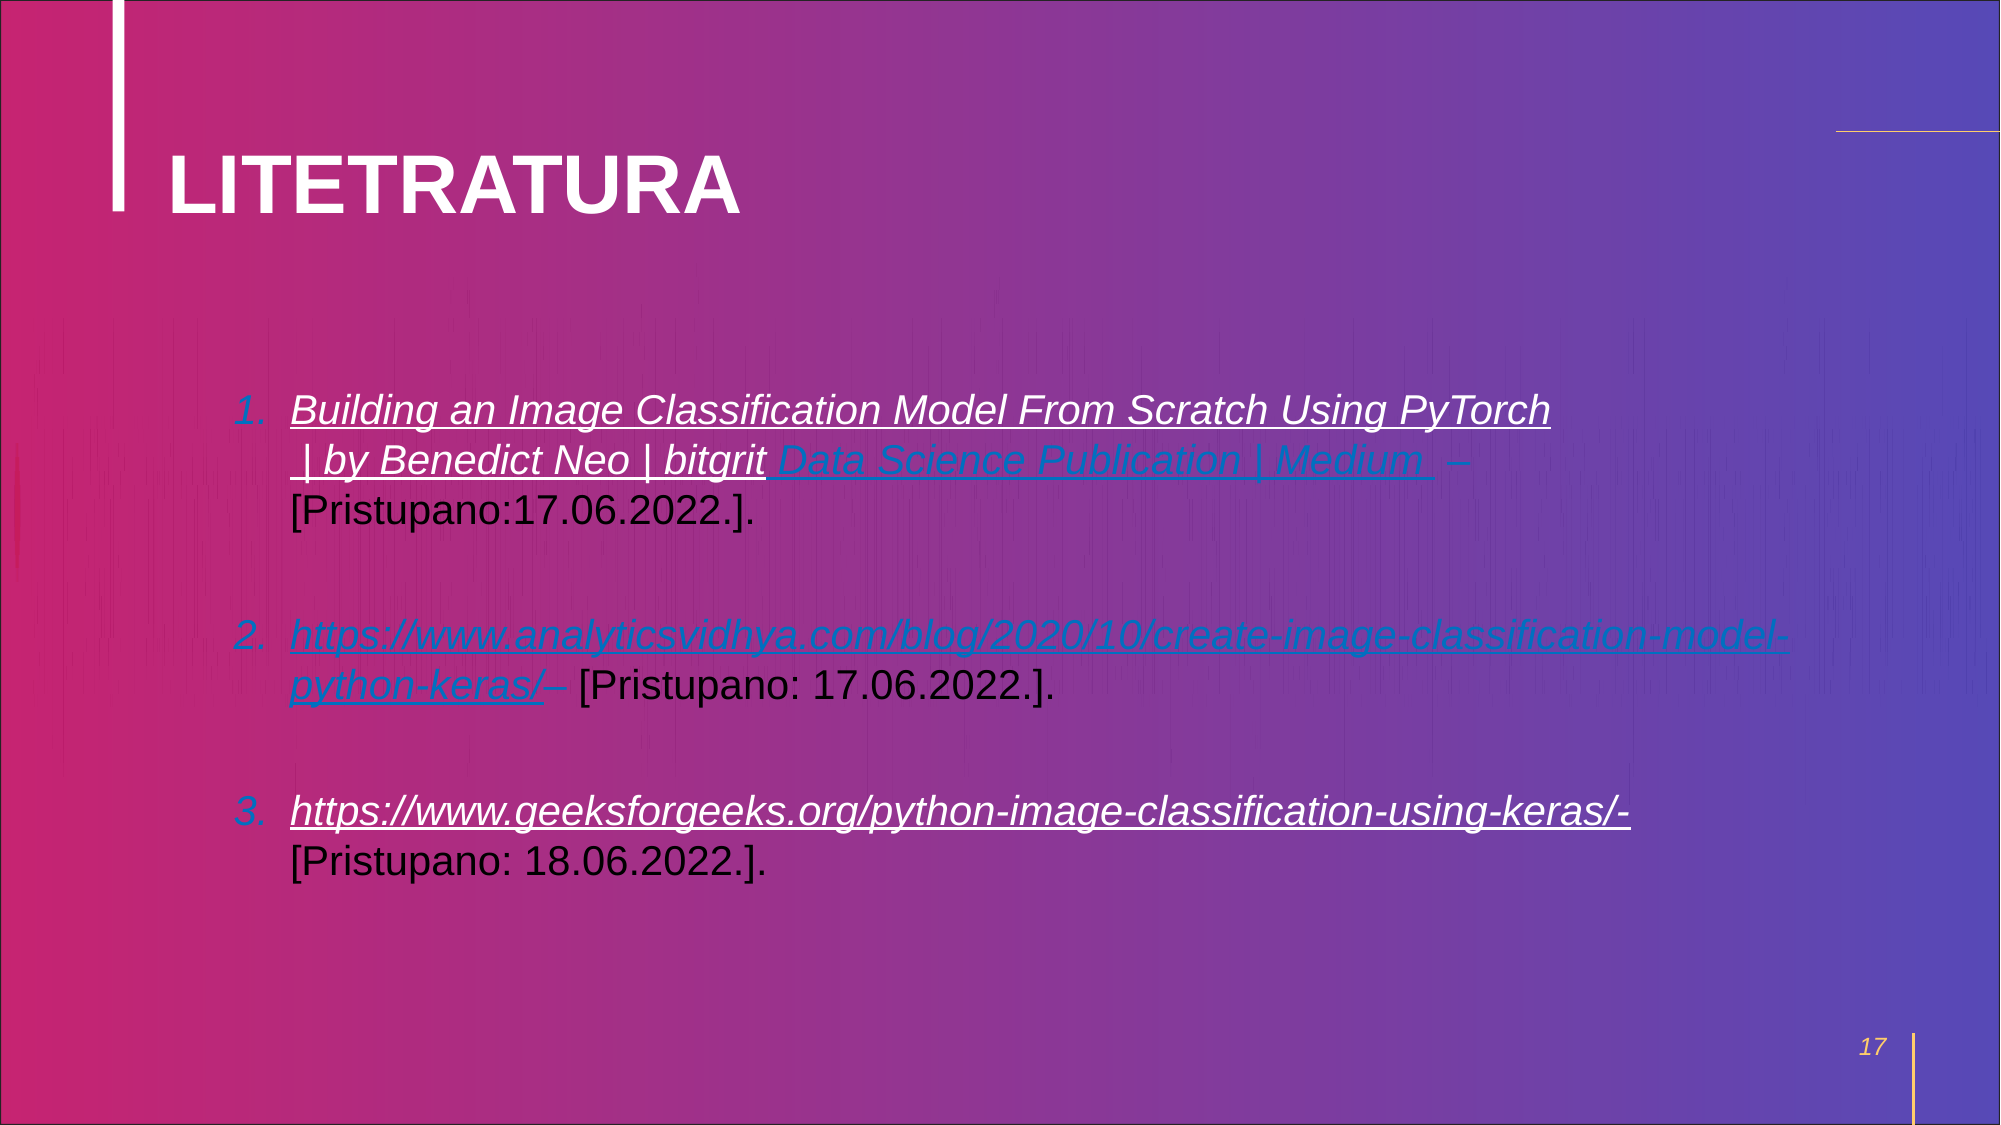

# LITETRATURA
Building an Image Classification Model From Scratch Using PyTorch | by Benedict Neo | bitgrit Data Science Publication | Medium  – [Pristupano:17.06.2022.].

https://www.analyticsvidhya.com/blog/2020/10/create-image-classification-model-python-keras/– [Pristupano: 17.06.2022.].

https://www.geeksforgeeks.org/python-image-classification-using-keras/- [Pristupano: 18.06.2022.].

17